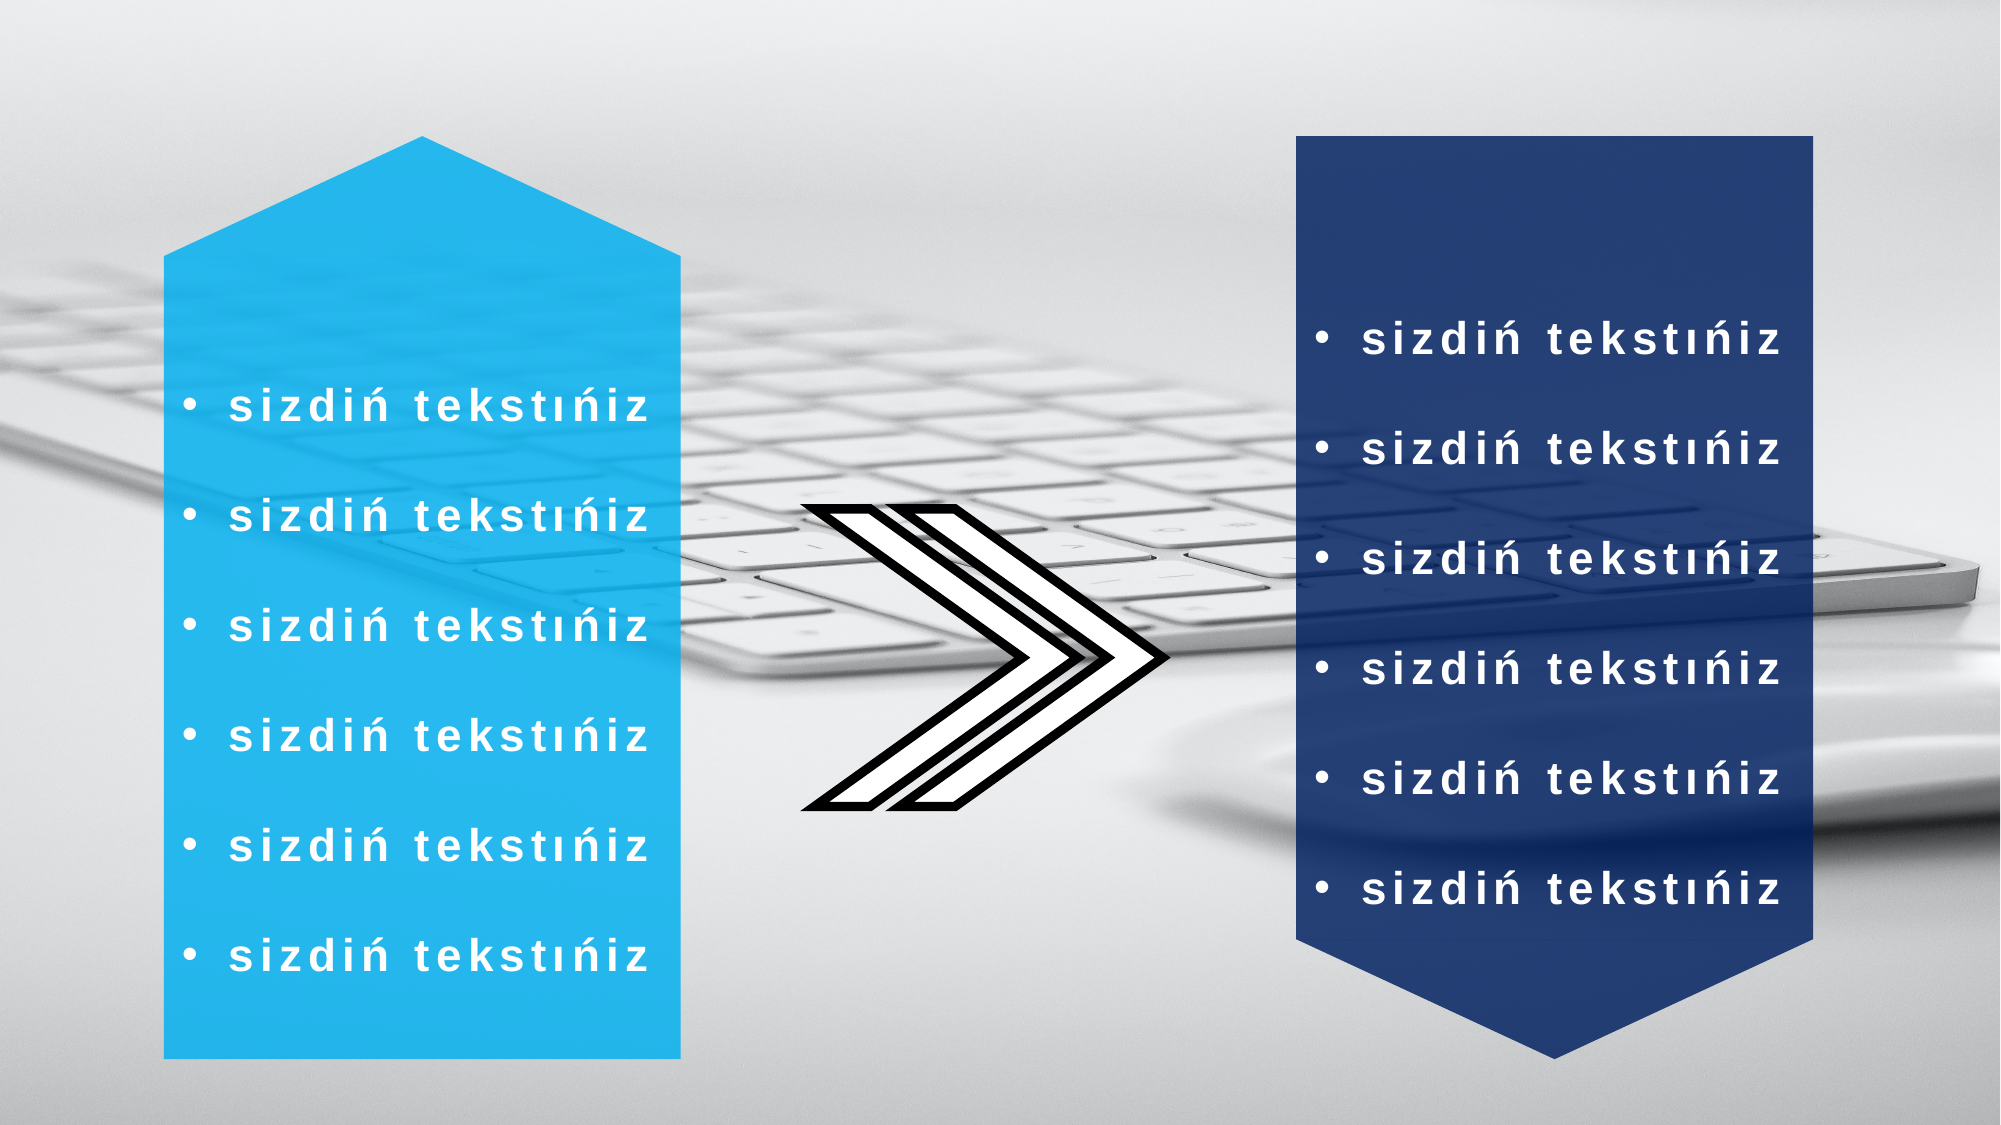

sizdiń tekstıńiz

sizdiń tekstıńiz

sizdiń tekstıńiz

sizdiń tekstıńiz

sizdiń tekstıńiz

sizdiń tekstıńiz
sizdiń tekstıńiz

sizdiń tekstıńiz

sizdiń tekstıńiz

sizdiń tekstıńiz

sizdiń tekstıńiz

sizdiń tekstıńiz